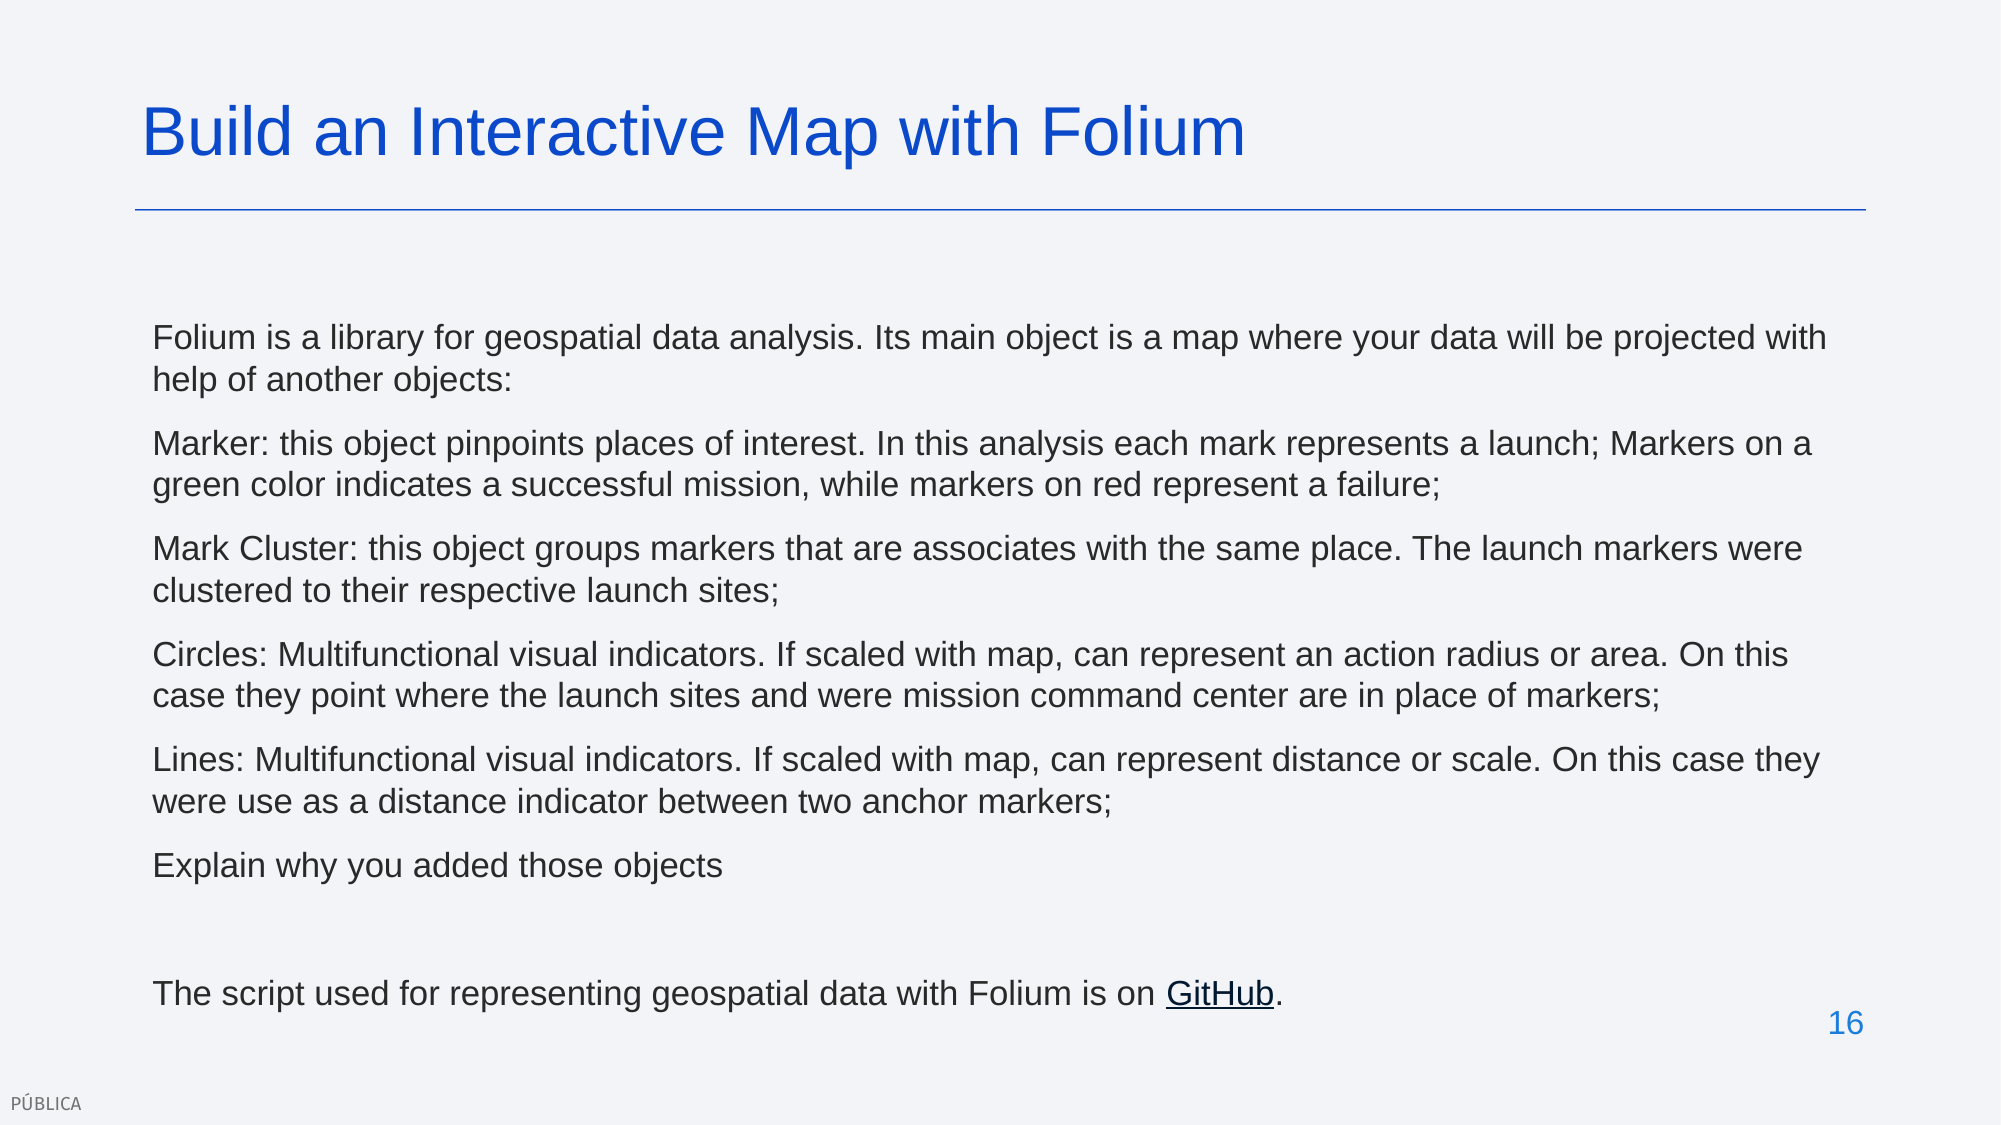

Build an Interactive Map with Folium
Folium is a library for geospatial data analysis. Its main object is a map where your data will be projected with help of another objects:
Marker: this object pinpoints places of interest. In this analysis each mark represents a launch; Markers on a green color indicates a successful mission, while markers on red represent a failure;
Mark Cluster: this object groups markers that are associates with the same place. The launch markers were clustered to their respective launch sites;
Circles: Multifunctional visual indicators. If scaled with map, can represent an action radius or area. On this case they point where the launch sites and were mission command center are in place of markers;
Lines: Multifunctional visual indicators. If scaled with map, can represent distance or scale. On this case they were use as a distance indicator between two anchor markers;
Explain why you added those objects

The script used for representing geospatial data with Folium is on GitHub.

16